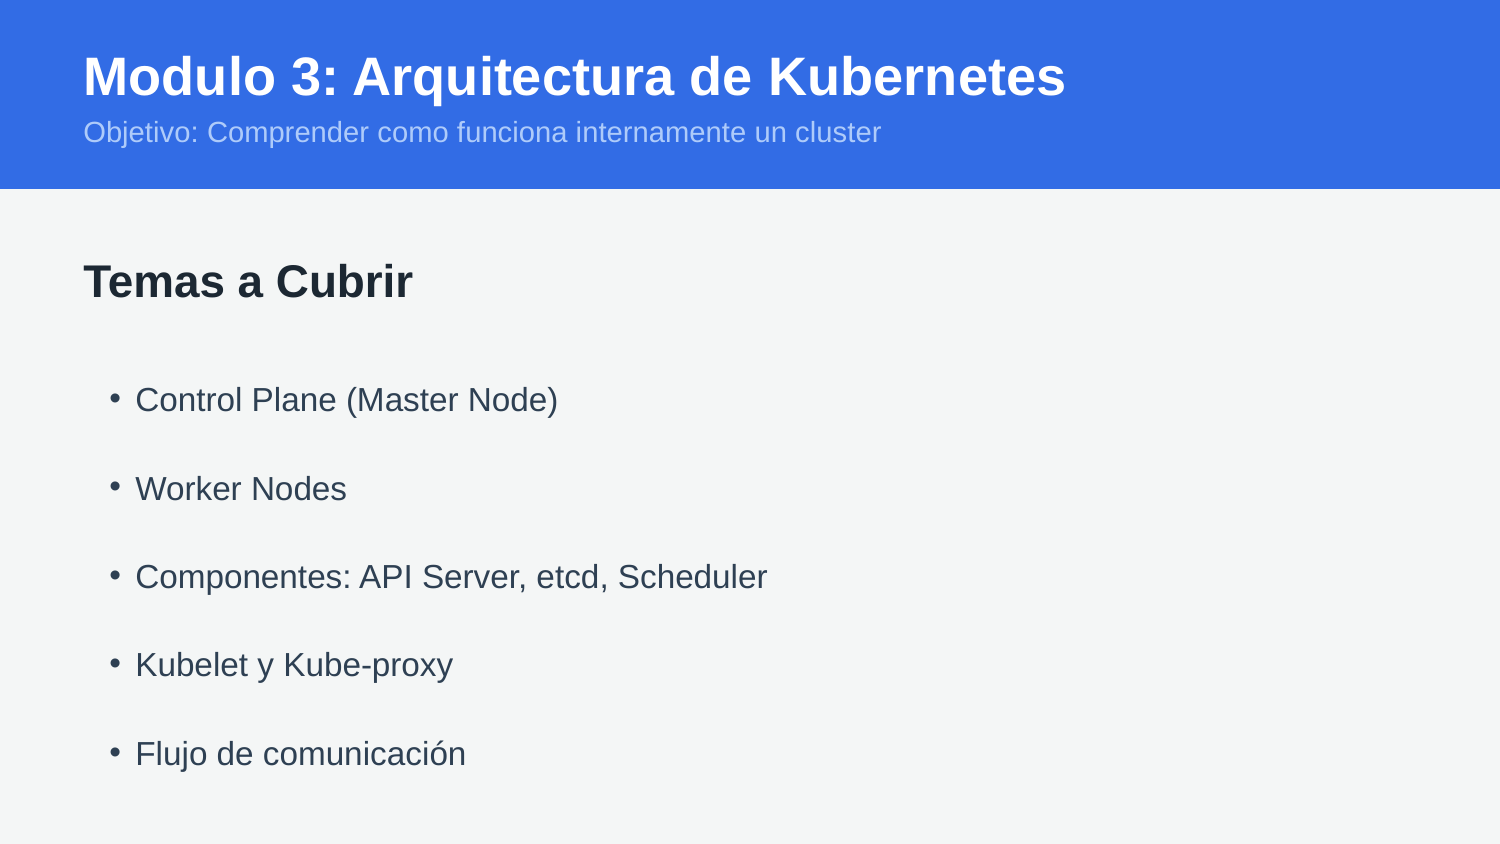

Modulo 3: Arquitectura de Kubernetes
Objetivo: Comprender como funciona internamente un cluster
Temas a Cubrir
Control Plane (Master Node)
Worker Nodes
Componentes: API Server, etcd, Scheduler
Kubelet y Kube-proxy
Flujo de comunicación